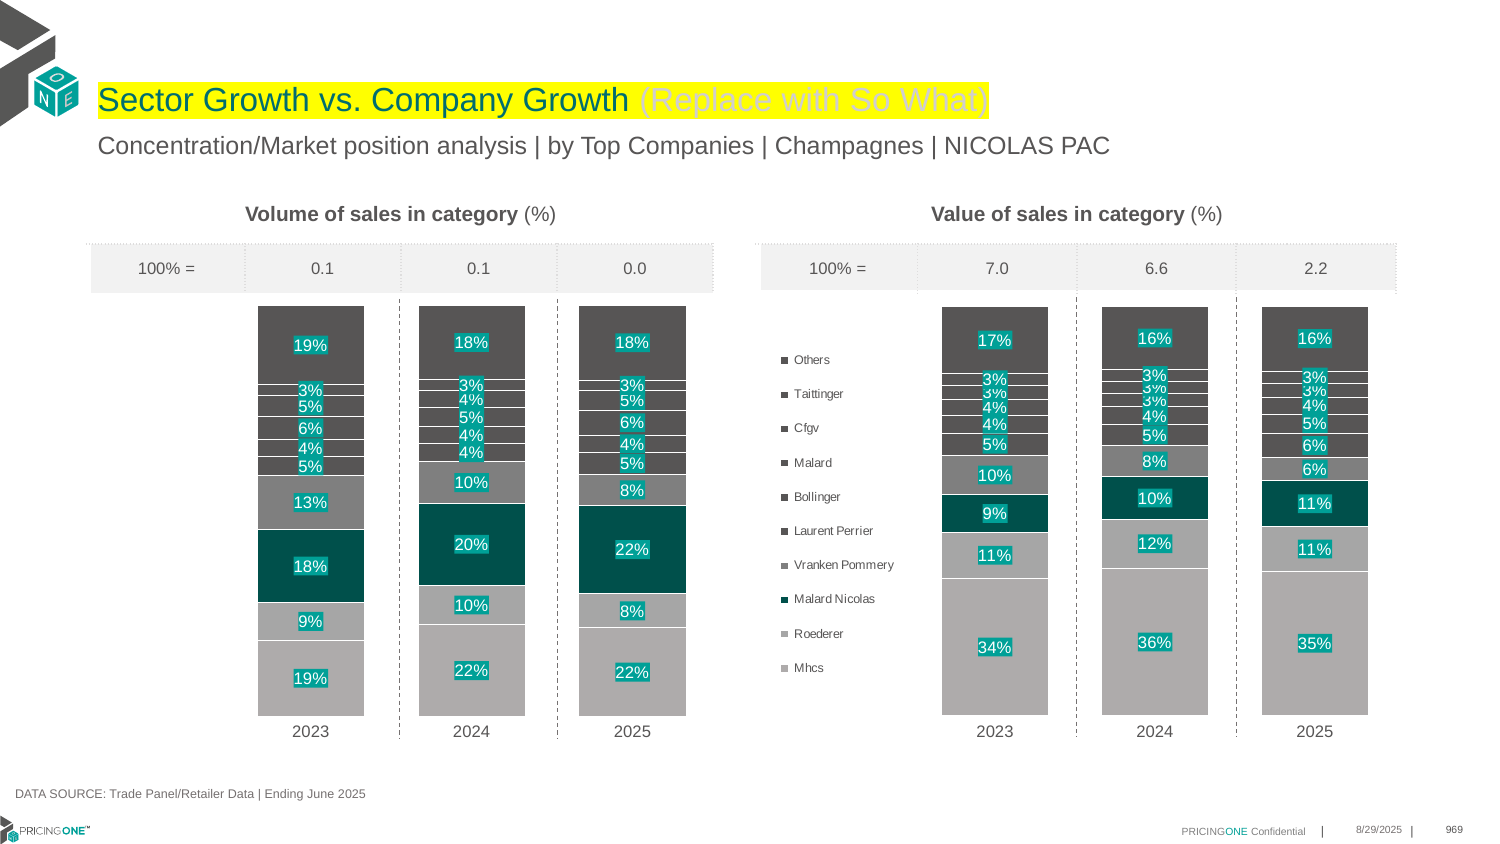

# Sector Growth vs. Company Growth (Replace with So What)
Concentration/Market position analysis | by Top Companies | Champagnes | NICOLAS PAC
| Volume of sales in category (%) |  |  |  |
| --- | --- | --- | --- |
| 100% = | 0.1 | 0.1 | 0.0 |
| Value of sales in category (%) |  |  |  |
| --- | --- | --- | --- |
| 100% = | 7.0 | 6.6 | 2.2 |

### Chart

| Category | Mhcs | Roederer | Malard Nicolas | Vranken Pommery | Laurent Perrier | Bollinger | Malard | Cfgv | Taittinger | Others |
|---|---|---|---|---|---|---|---|---|---|---|
| 2023 | 0.1850798219485257 | 0.09216339234914153 | 0.17696375380702165 | 0.1315974430201814 | 0.047140131865189595 | 0.040488302821379565 | 0.0570132869239265 | 0.04968372435489809 | 0.026799759028079923 | 0.193070383881656 |
| 2024 | 0.22238673109762744 | 0.0967281909675544 | 0.19936053482541874 | 0.10054318206590851 | 0.04469897903571558 | 0.04094757112233405 | 0.047423972677397085 | 0.04109290411655706 | 0.026050939214475165 | 0.18076699487701195 |
| 2025 | 0.21517619680851063 | 0.0827238475177305 | 0.21561945921985815 | 0.07513297872340426 | 0.053773271276595744 | 0.042054521276595744 | 0.06003435283687943 | 0.04795545212765957 | 0.025709219858156027 | 0.18182070035460993 |

### Chart

| Category | Mhcs | Roederer | Malard Nicolas | Vranken Pommery | Laurent Perrier | Bollinger | Malard | Cfgv | Taittinger | Others |
|---|---|---|---|---|---|---|---|---|---|---|
| 2023 | 0.3360089310299758 | 0.11217221590858935 | 0.09127923250776454 | 0.09596315394864345 | 0.054223317323504376 | 0.043804446778163114 | 0.03834385832226826 | 0.0344300545503575 | 0.028218142201109915 | 0.1655566474296237 |
| 2024 | 0.3602187645660439 | 0.11917382716755912 | 0.10413169247358628 | 0.0771395847750344 | 0.04945064130126212 | 0.044044629417252824 | 0.03310474449229407 | 0.029226891806720317 | 0.027890900848868565 | 0.1556183231513784 |
| 2025 | 0.3531616453923442 | 0.10831009821579794 | 0.11249879347364855 | 0.05697262960824772 | 0.05783267801499553 | 0.04757629344177804 | 0.04147127010346077 | 0.03438372455139985 | 0.02916014838908244 | 0.15863271880924498 |
DATA SOURCE: Trade Panel/Retailer Data | Ending June 2025

8/29/2025
969